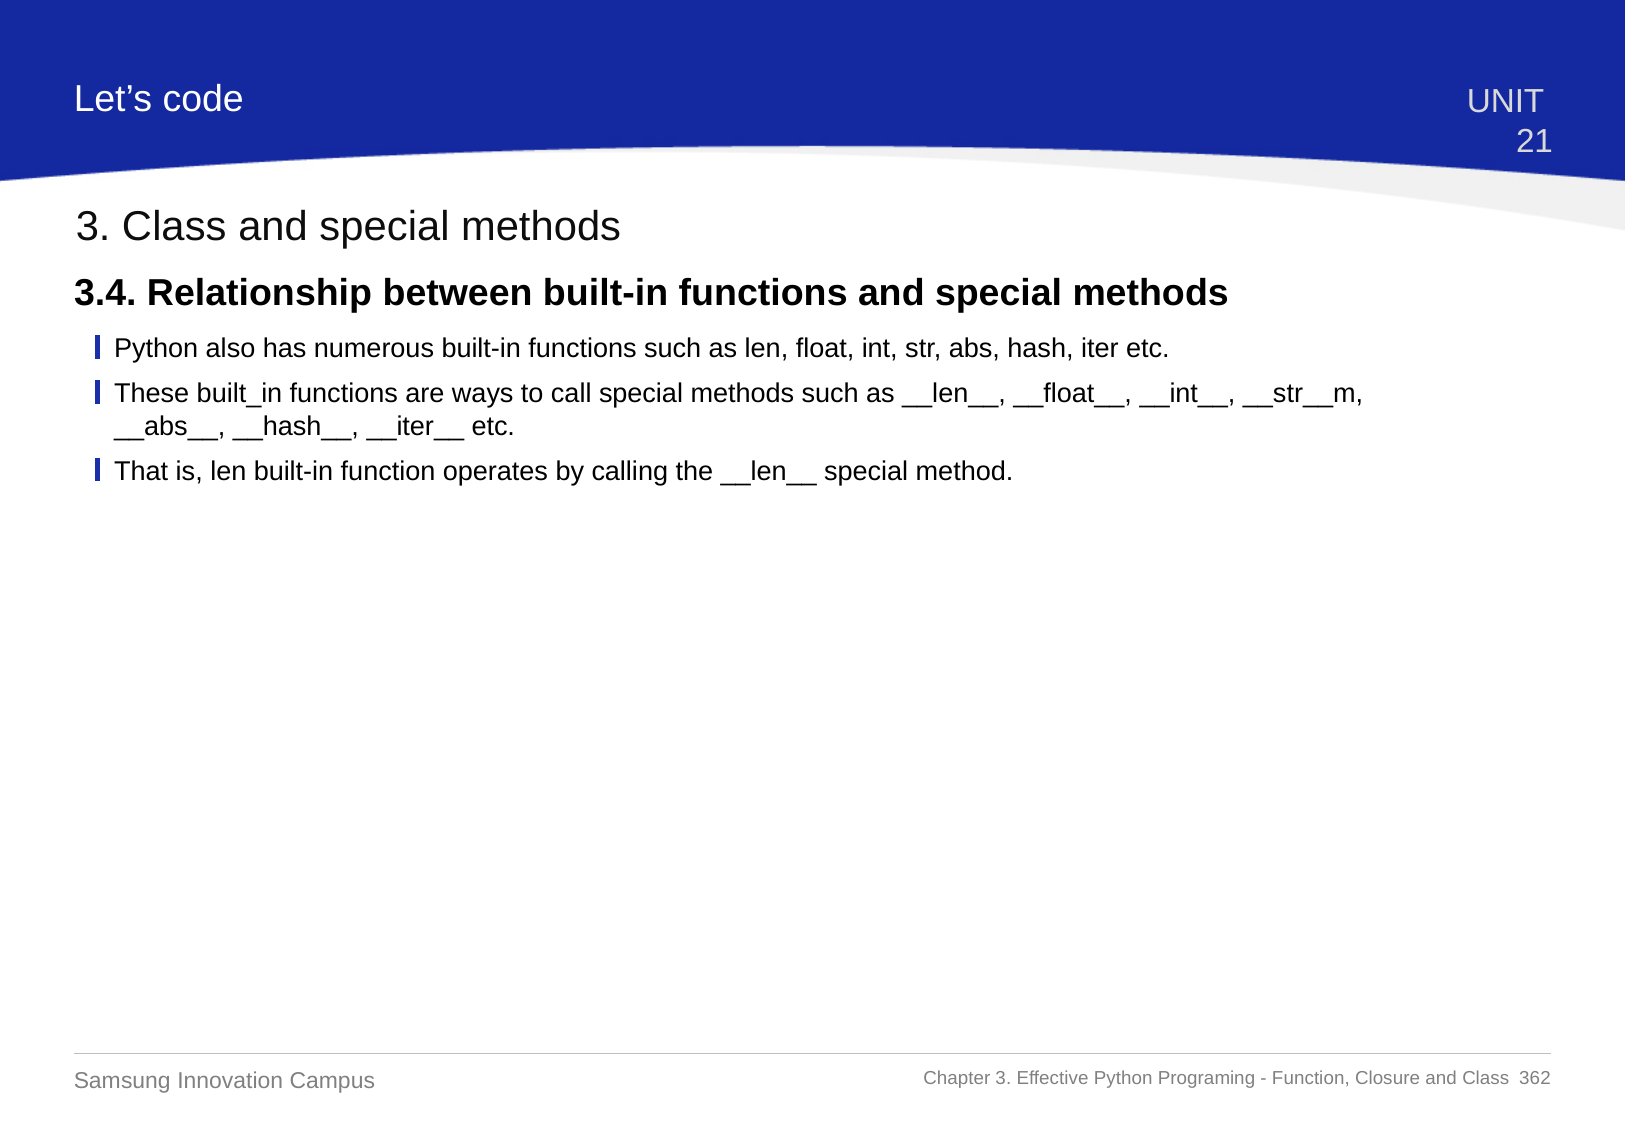

Let’s code
UNIT  21
3. Class and special methods
3.4. Relationship between built-in functions and special methods
Python also has numerous built-in functions such as len, float, int, str, abs, hash, iter etc.
These built_in functions are ways to call special methods such as __len__, __float__, __int__, __str__m, __abs__, __hash__, __iter__ etc.
That is, len built-in function operates by calling the __len__ special method.